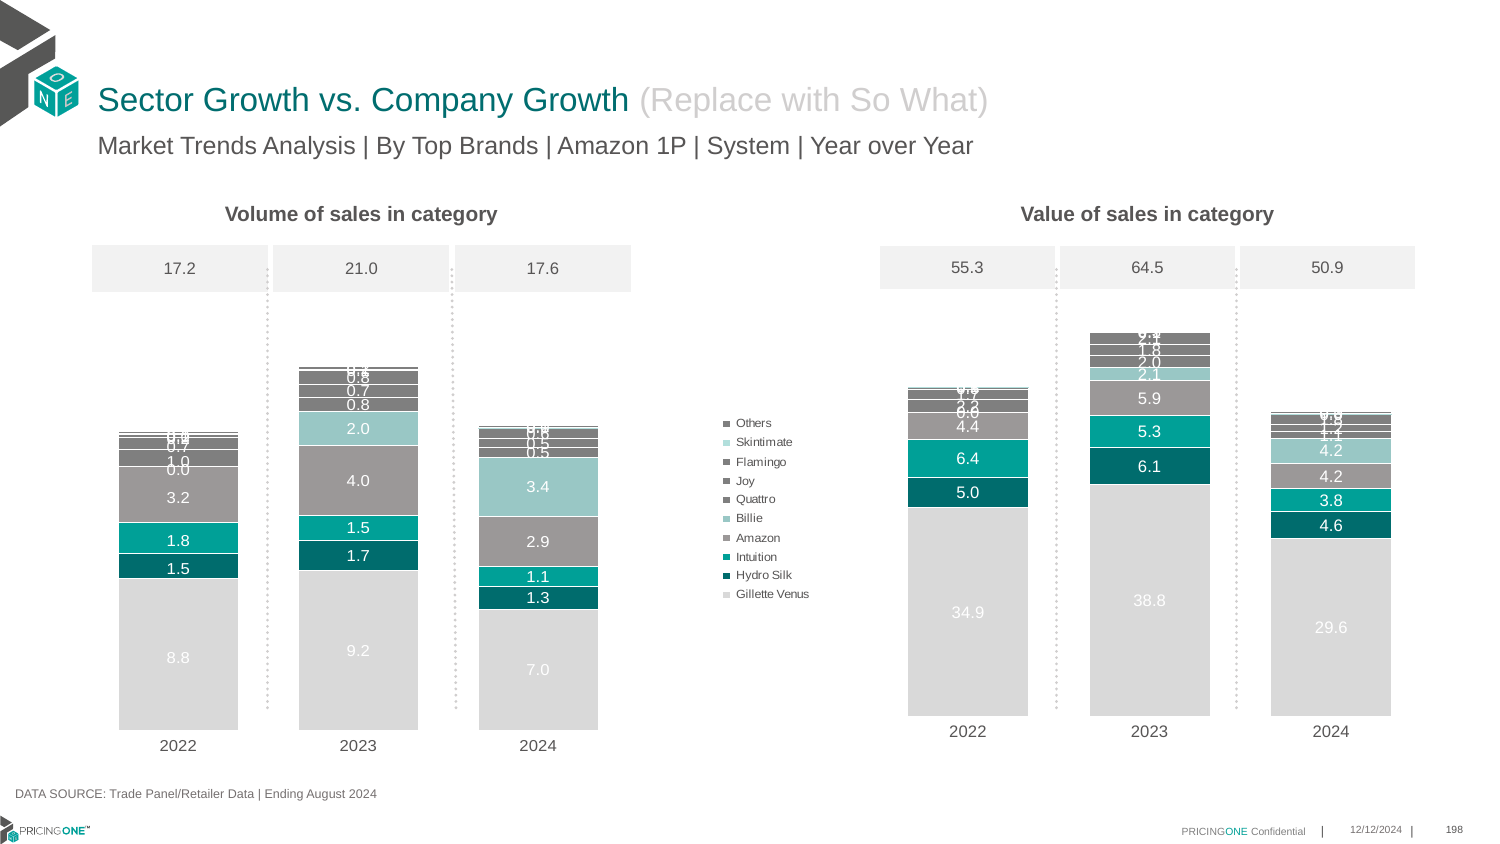

# Sector Growth vs. Company Growth (Replace with So What)
Market Trends Analysis | By Top Brands | Amazon 1P | System | Year over Year
| Value of sales in category |  |  |
| --- | --- | --- |
| 55.3 | 64.5 | 50.9 |
| Volume of sales in category |  |  |
| --- | --- | --- |
| 17.2 | 21.0 | 17.6 |

### Chart

| Category | Gillette Venus | Hydro Silk | Intuition | Amazon | Billie | Quattro | Joy | Flamingo | Skintimate | Others |
|---|---|---|---|---|---|---|---|---|---|---|
| 2022 | 34.87549 | 5.020636 | 6.401617 | 4.421666 | 0.0 | 2.205818 | 1.664018 | 0.456509 | 0.056731 | 0.184617 |
| 2023 | 38.782274 | 6.123212 | 5.272866 | 5.939095 | 2.112337 | 1.987383 | 1.844084 | 2.123403 | 0.059089 | 0.302874 |
| 2024 | 29.622627 | 4.642971 | 3.787836 | 4.246148 | 4.167394 | 1.098753 | 1.213056 | 1.772838 | 0.007276 | 0.293158 |

### Chart

| Category | Gillette Venus | Hydro Silk | Intuition | Amazon | Billie | Quattro | Joy | Flamingo | Skintimate | Others |
|---|---|---|---|---|---|---|---|---|---|---|
| 2022 | 8.76837 | 1.47453 | 1.7774 | 3.193867 | 0.0 | 0.991906 | 0.716144 | 0.174277 | 0.047184 | 0.101578 |
| 2023 | 9.246125 | 1.712829 | 1.476803 | 3.979374 | 2.003174 | 0.815431 | 0.7107 | 0.817193 | 0.050261 | 0.167795 |
| 2024 | 7.012447 | 1.297416 | 1.128299 | 2.912862 | 3.425341 | 0.520826 | 0.520355 | 0.646411 | 0.005642 | 0.1095 |
DATA SOURCE: Trade Panel/Retailer Data | Ending August 2024

12/12/2024
198